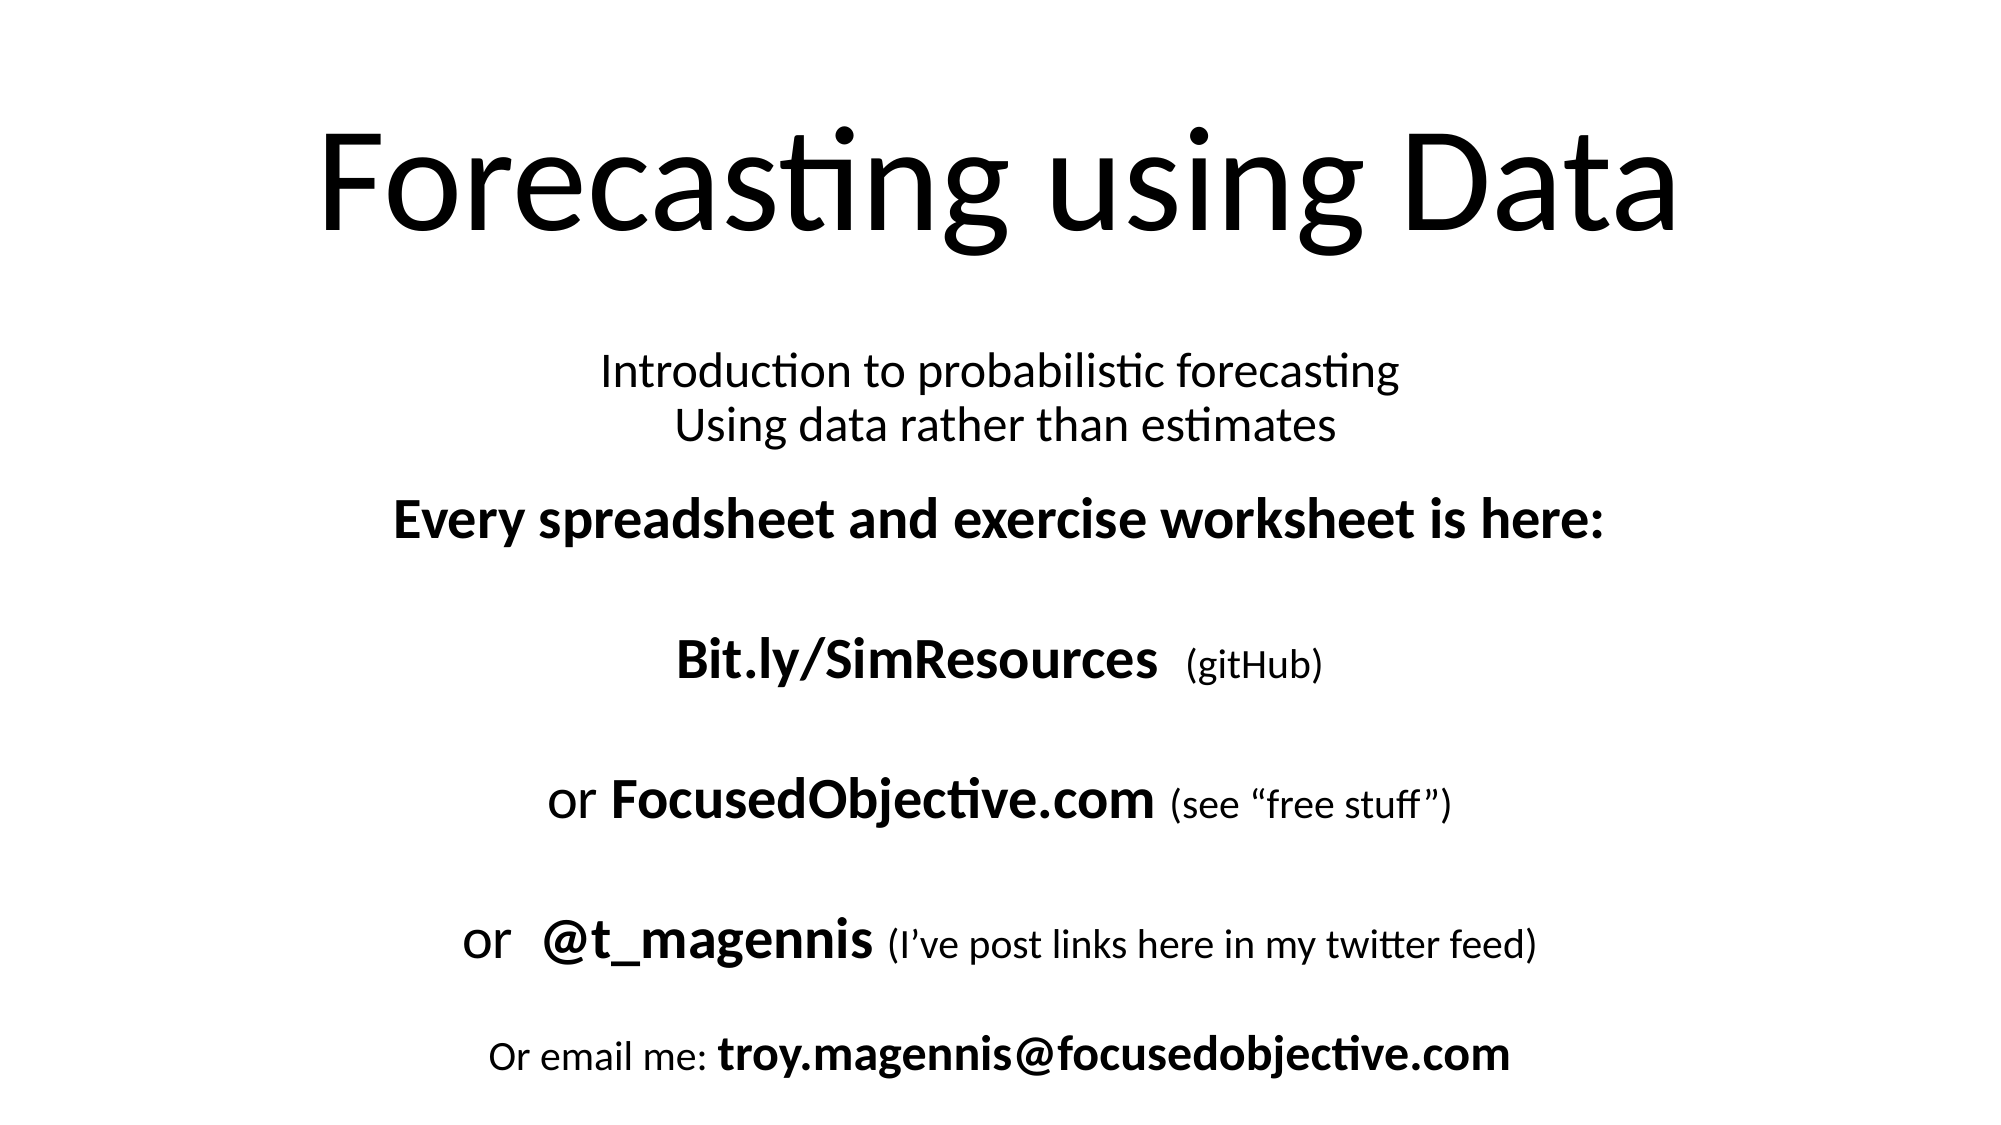

# Forecasting using Data
Introduction to probabilistic forecasting
 Using data rather than estimates
Every spreadsheet and exercise worksheet is here:

Bit.ly/SimResources  (gitHub)

or FocusedObjective.com (see “free stuff”)

or  @t_magennis (I’ve post links here in my twitter feed)

Or email me: troy.magennis@focusedobjective.com